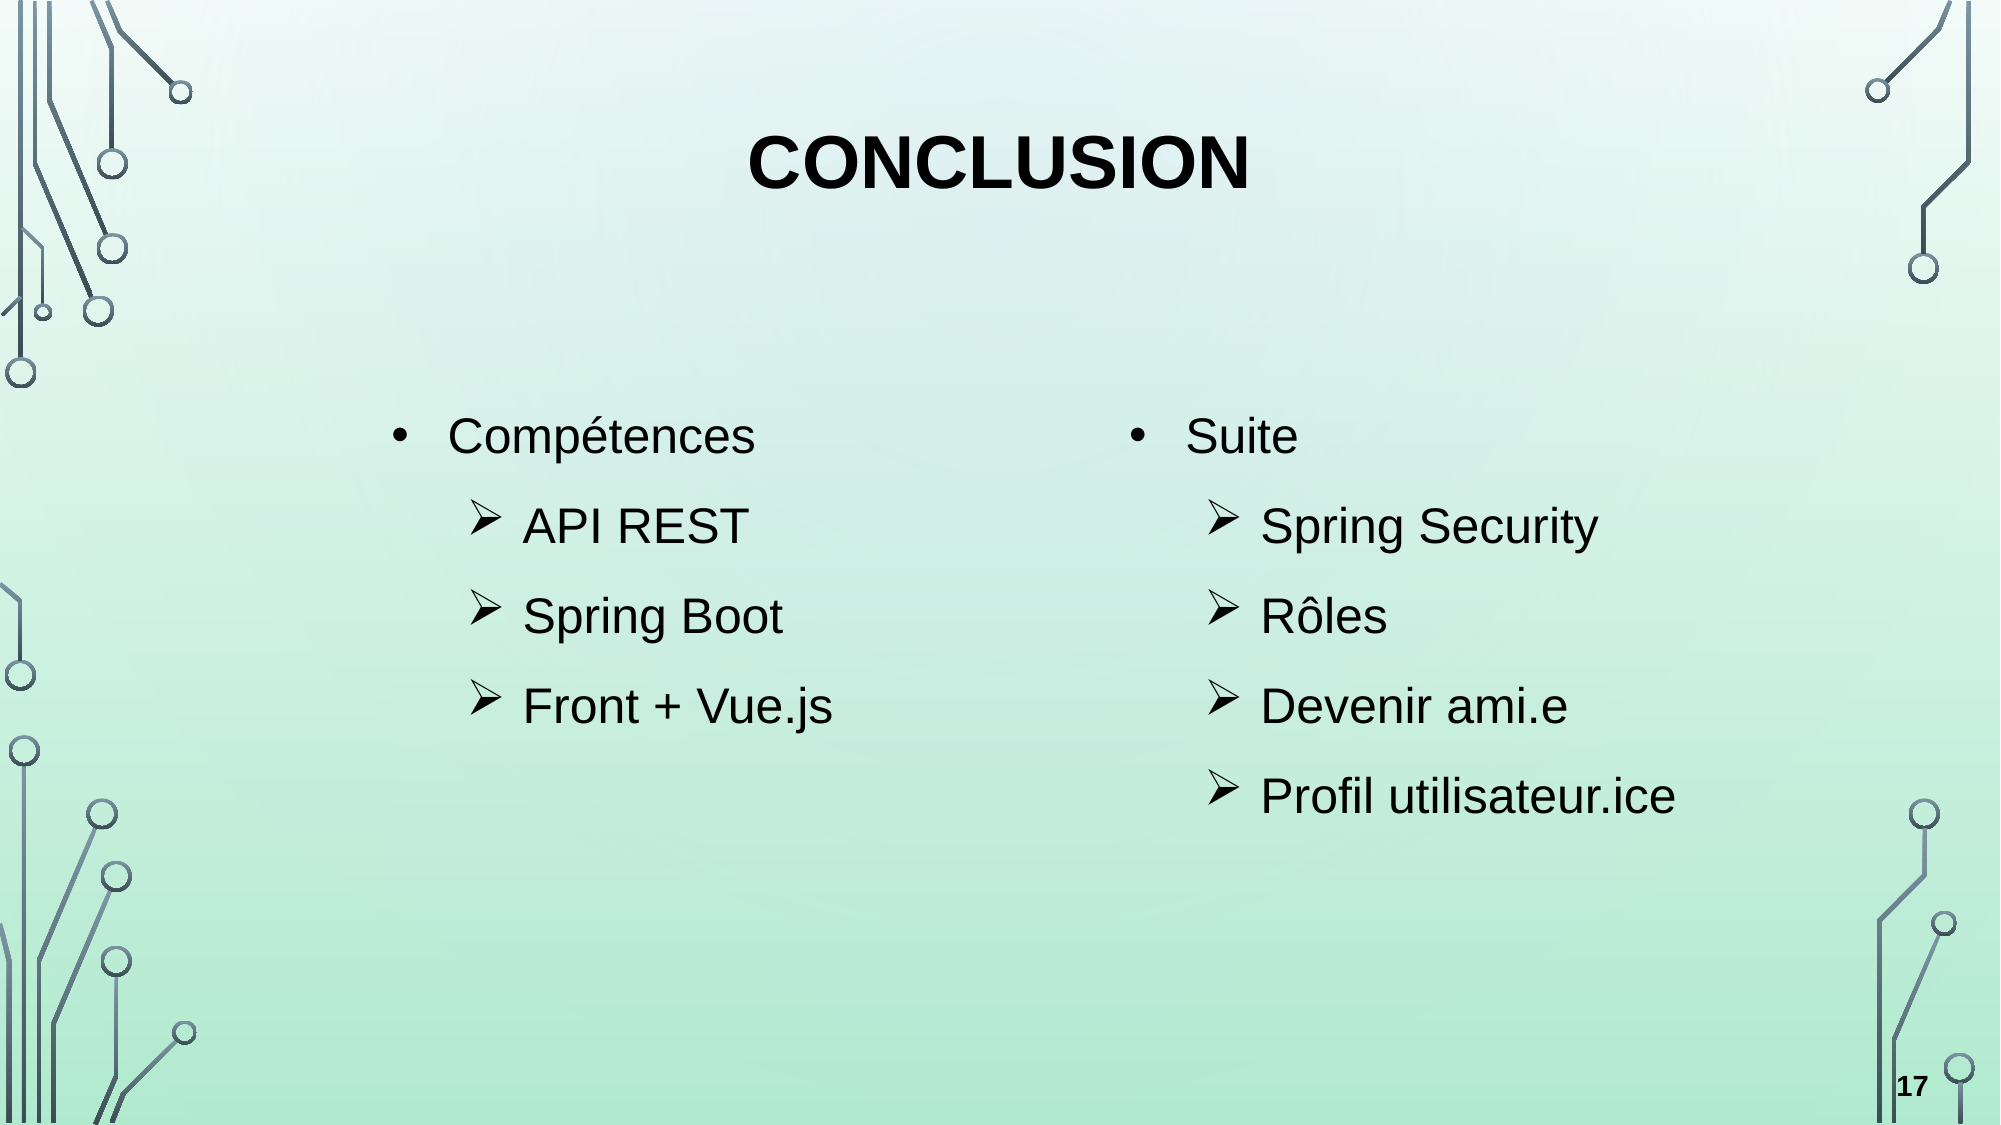

CONCLUSION
Compétences
API REST
Spring Boot
Front + Vue.js
Suite
Spring Security
Rôles
Devenir ami.e
Profil utilisateur.ice
17